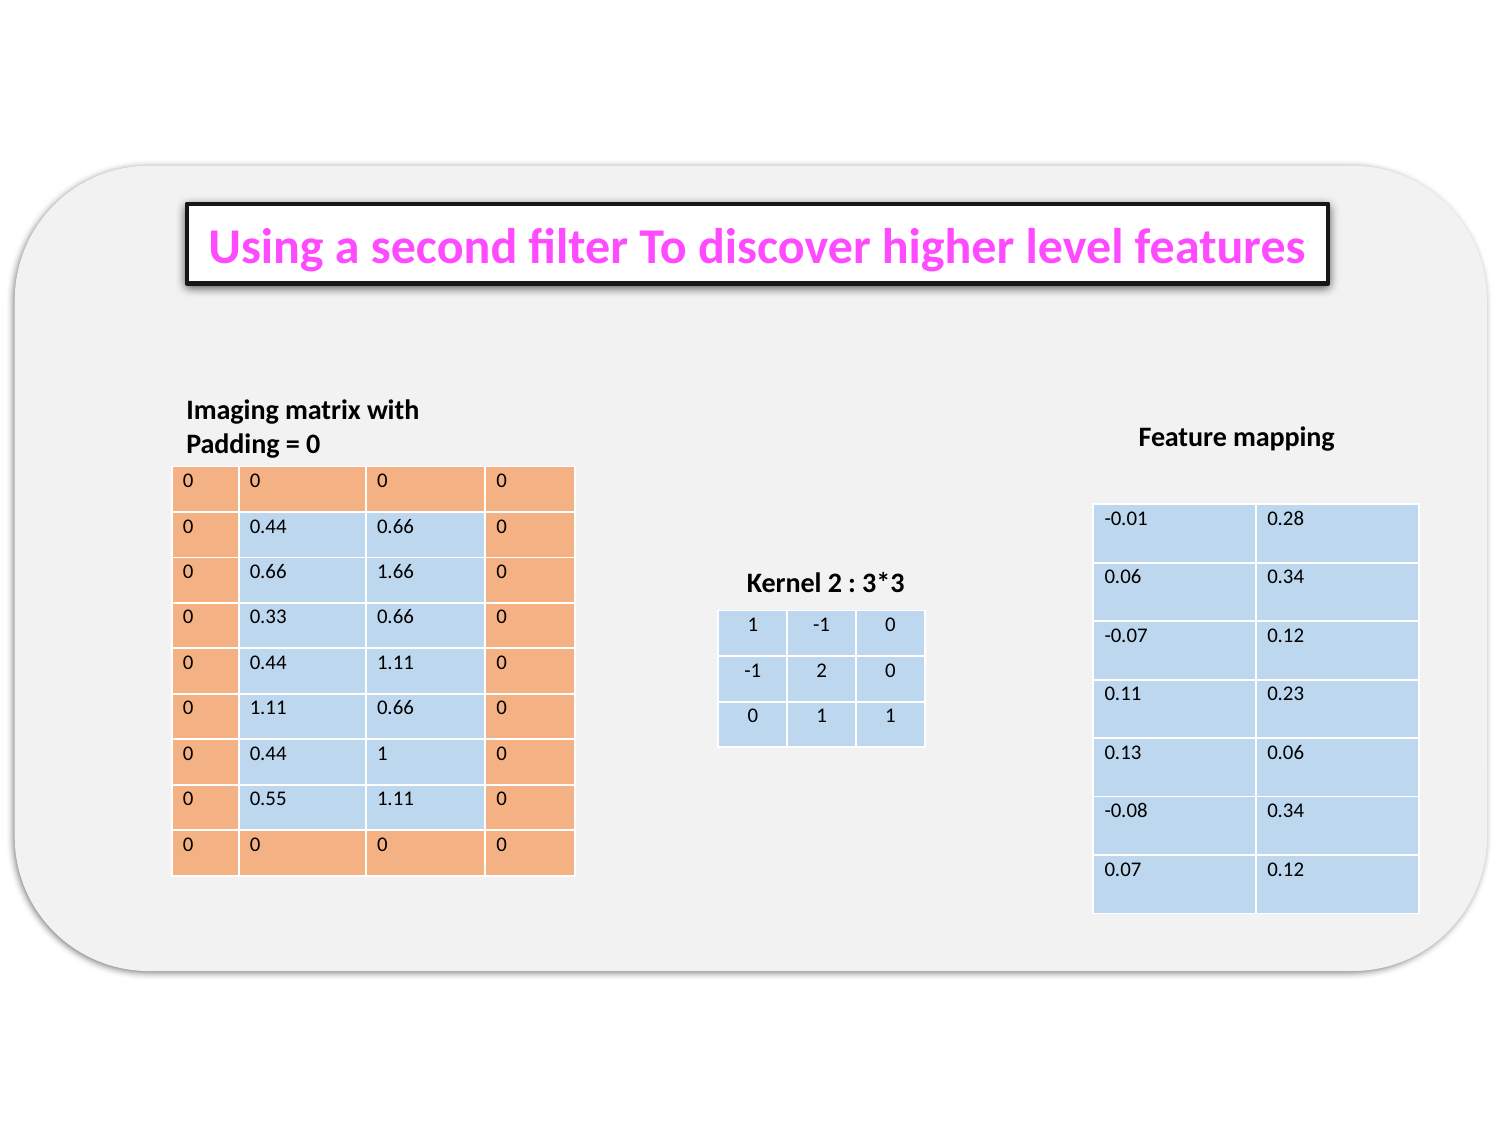

Using a second filter To discover higher level features
Imaging matrix with
Padding = 0
Feature mapping
| 00 | 0 | 0 | 0 |
| --- | --- | --- | --- |
| 0 | 0.44 | 0.66 | 0 |
| 0 | 0.66 | 1.66 | 0 |
| 0 | 0.33 | 0.66 | 0 |
| 0 | 0.44 | 1.11 | 0 |
| 0 | 1.11 | 0.66 | 0 |
| 0 | 0.44 | 1 | 0 |
| 0 | 0.55 | 1.11 | 0 |
| 0 | 0 | 0 | 0 |
| -0.01 | 0.28 |
| --- | --- |
| 0.06 | 0.34 |
| -0.07 | 0.12 |
| 0.11 | 0.23 |
| 0.13 | 0.06 |
| -0.08 | 0.34 |
| 0.07 | 0.12 |
Kernel 2 : 3*3
| 1 | -1 | 0 |
| --- | --- | --- |
| -1 | 2 | 0 |
| 0 | 1 | 1 |